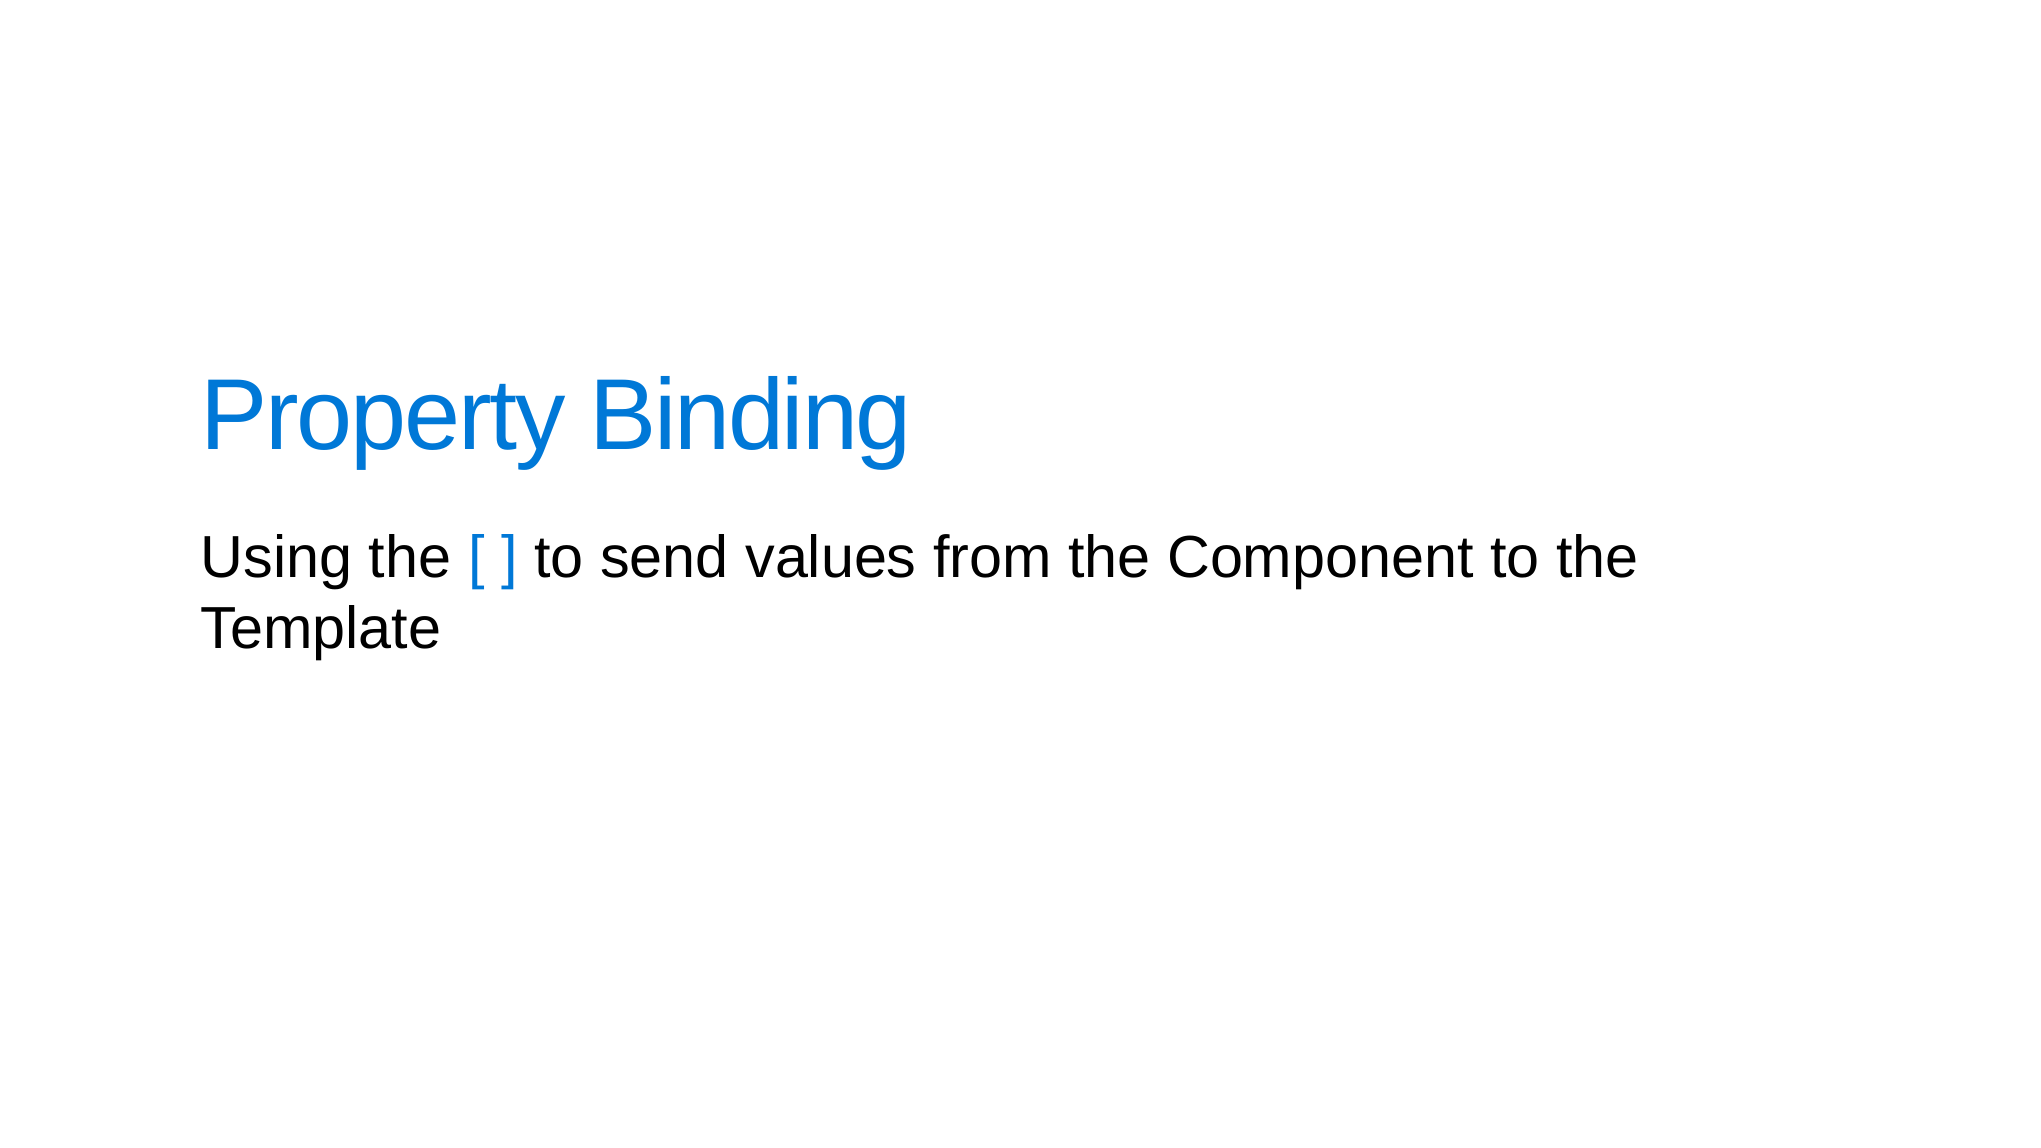

# Property Binding
Using the [ ] to send values from the Component to the Template